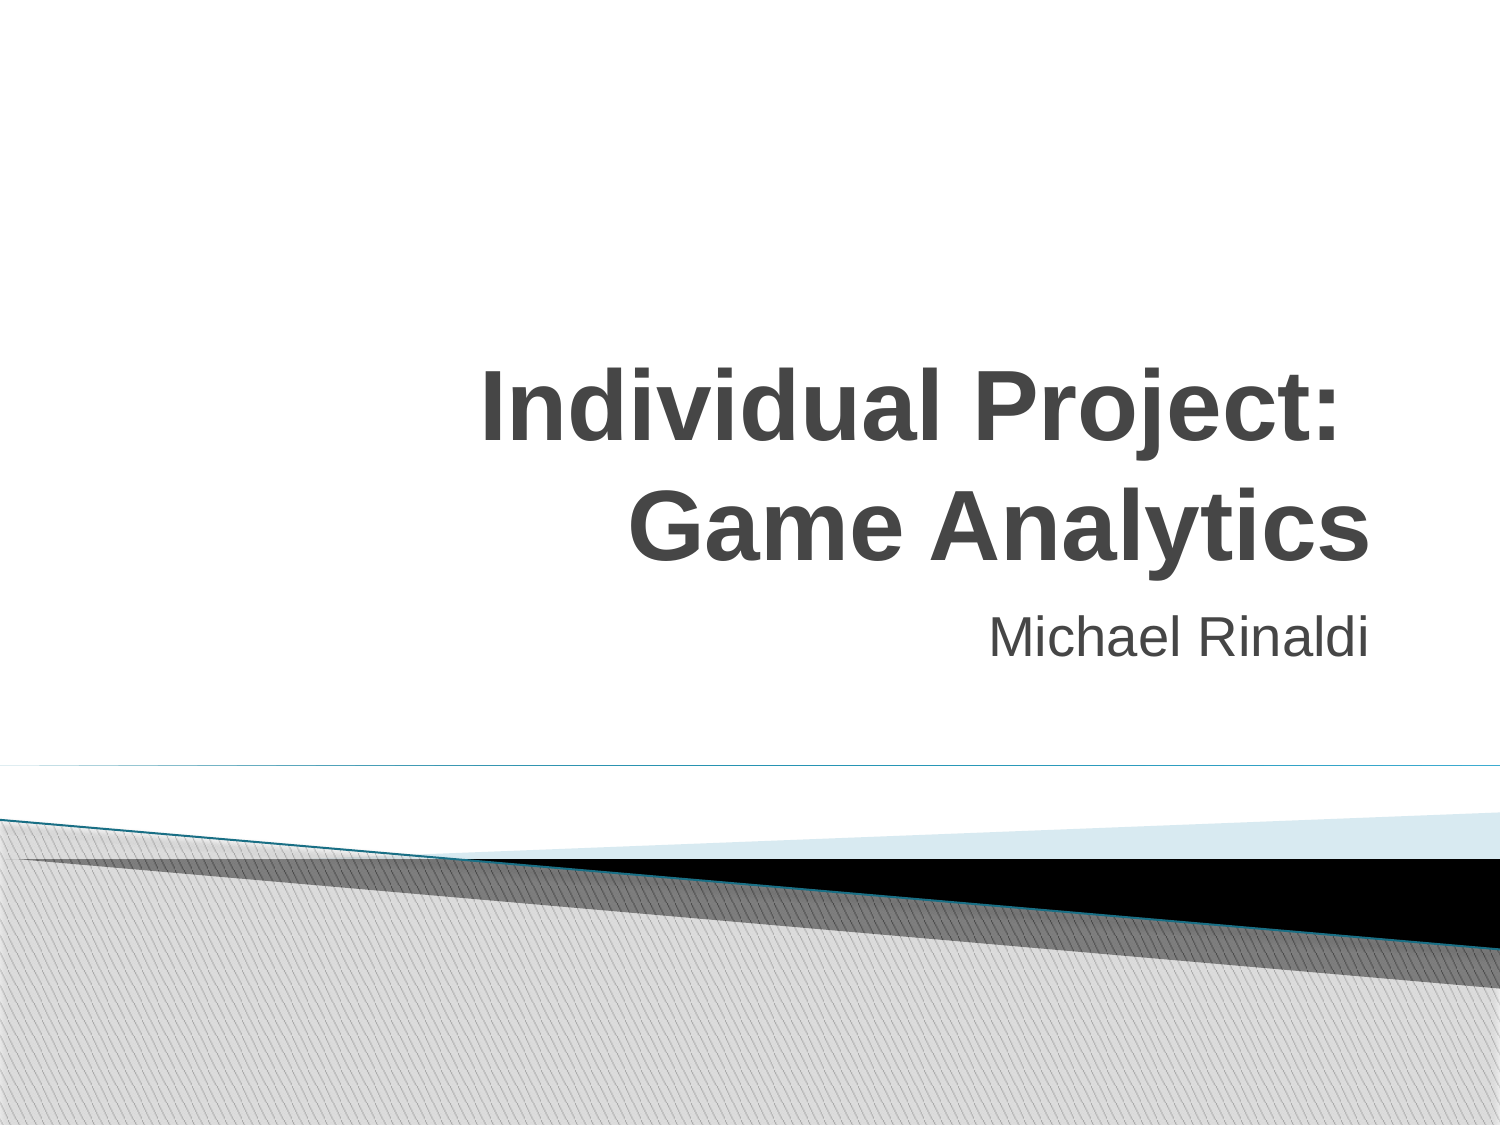

# Individual Project: Game Analytics
Michael Rinaldi